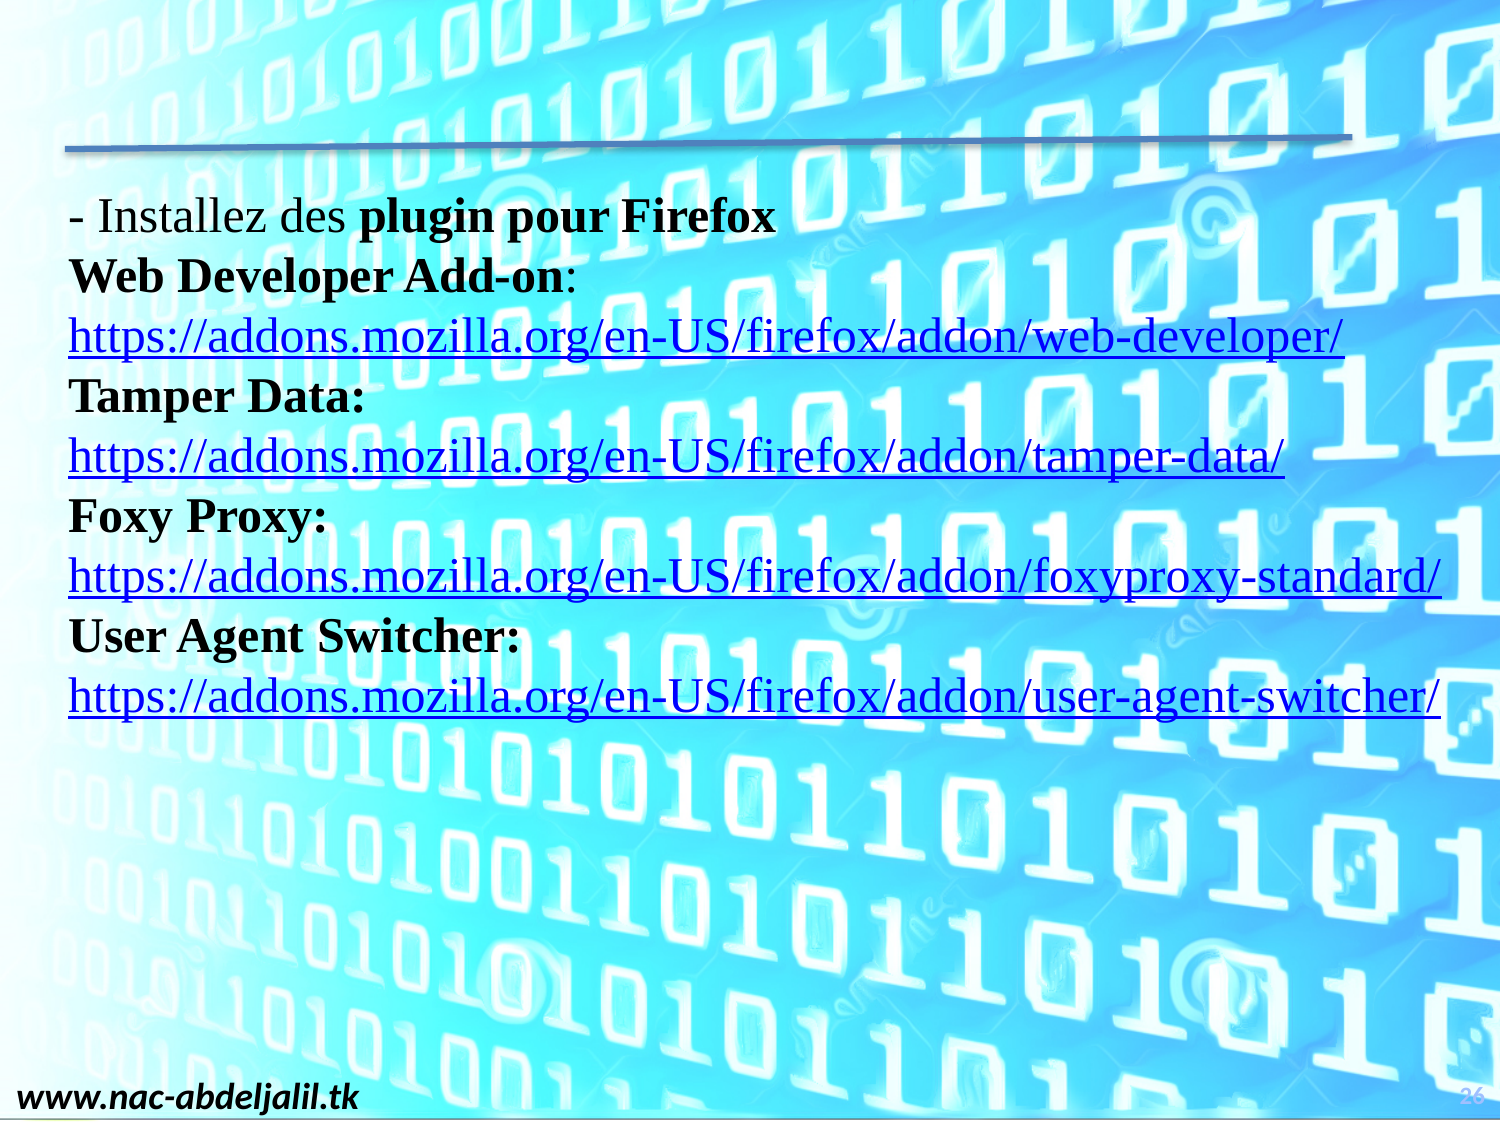

- Installez des plugin pour Firefox
Web Developer Add-on: https://addons.mozilla.org/en-US/firefox/addon/web-developer/
Tamper Data: https://addons.mozilla.org/en-US/firefox/addon/tamper-data/
Foxy Proxy: https://addons.mozilla.org/en-US/firefox/addon/foxyproxy-standard/
User Agent Switcher: https://addons.mozilla.org/en-US/firefox/addon/user-agent-switcher/
26